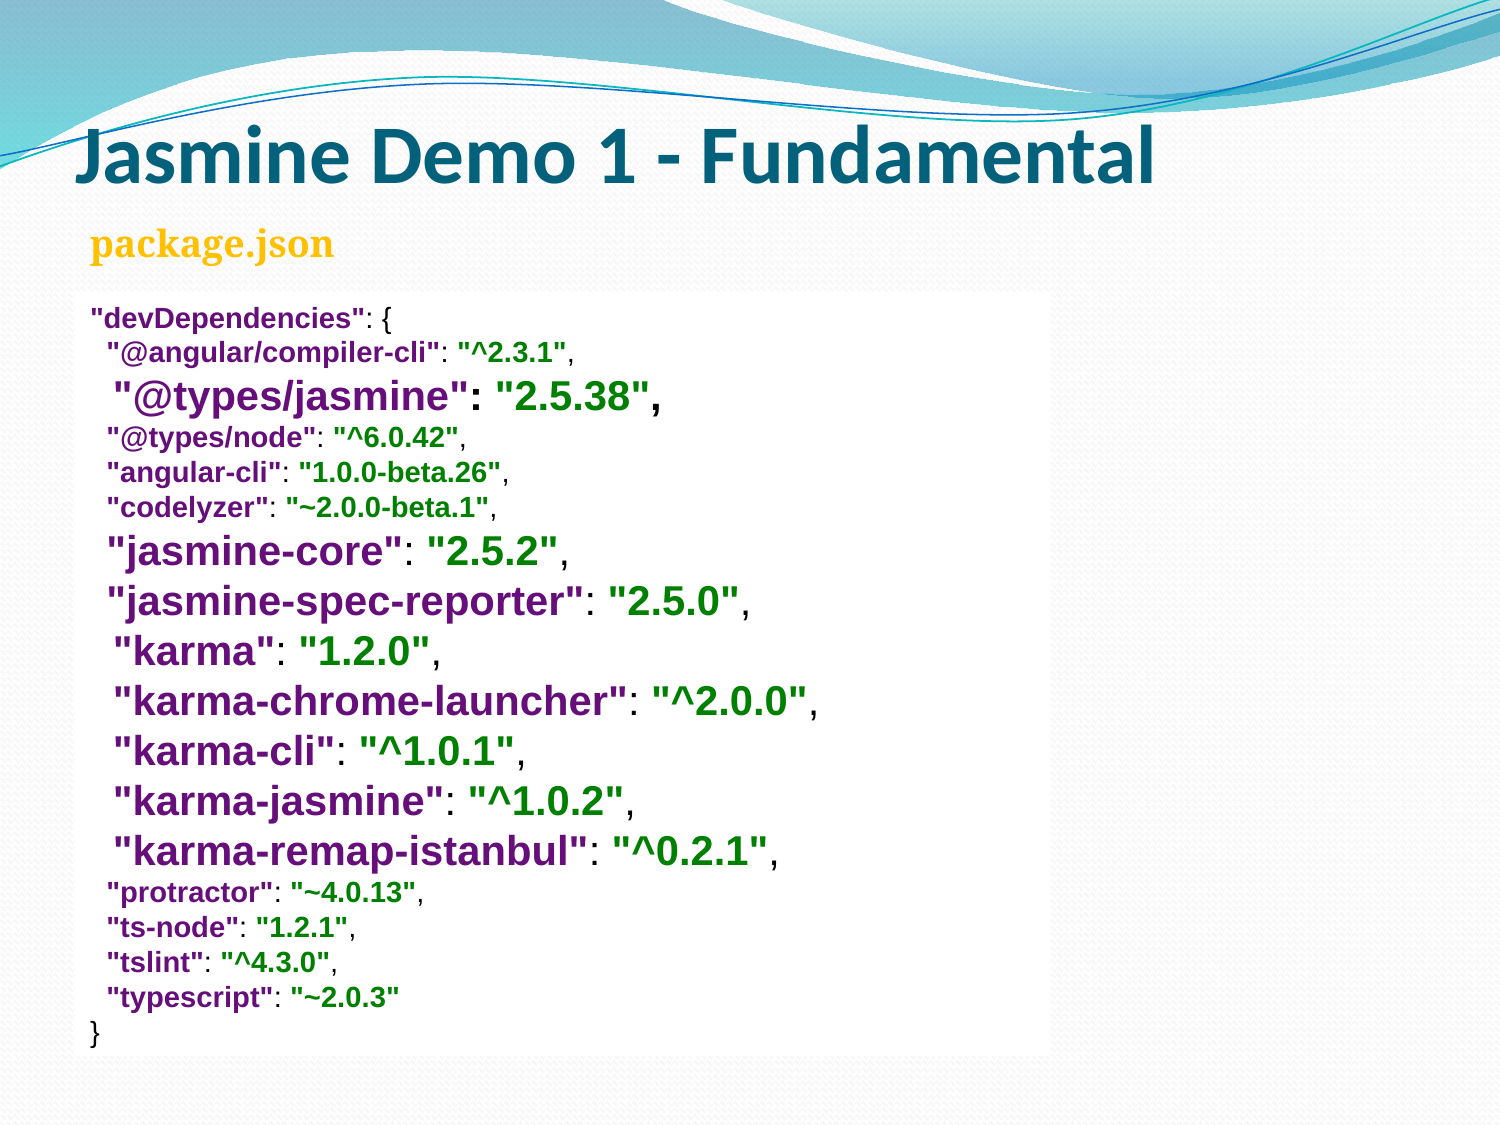

Jasmine Demo 1 - Fundamental
package.json
"devDependencies": {
  "@angular/compiler-cli": "^2.3.1",
  "@types/jasmine": "2.5.38",
  "@types/node": "^6.0.42",
  "angular-cli": "1.0.0-beta.26",
  "codelyzer": "~2.0.0-beta.1",
  "jasmine-core": "2.5.2",
  "jasmine-spec-reporter": "2.5.0",
  "karma": "1.2.0",
  "karma-chrome-launcher": "^2.0.0",
  "karma-cli": "^1.0.1",
  "karma-jasmine": "^1.0.2",
  "karma-remap-istanbul": "^0.2.1",
  "protractor": "~4.0.13",
  "ts-node": "1.2.1",
  "tslint": "^4.3.0",
  "typescript": "~2.0.3"
}